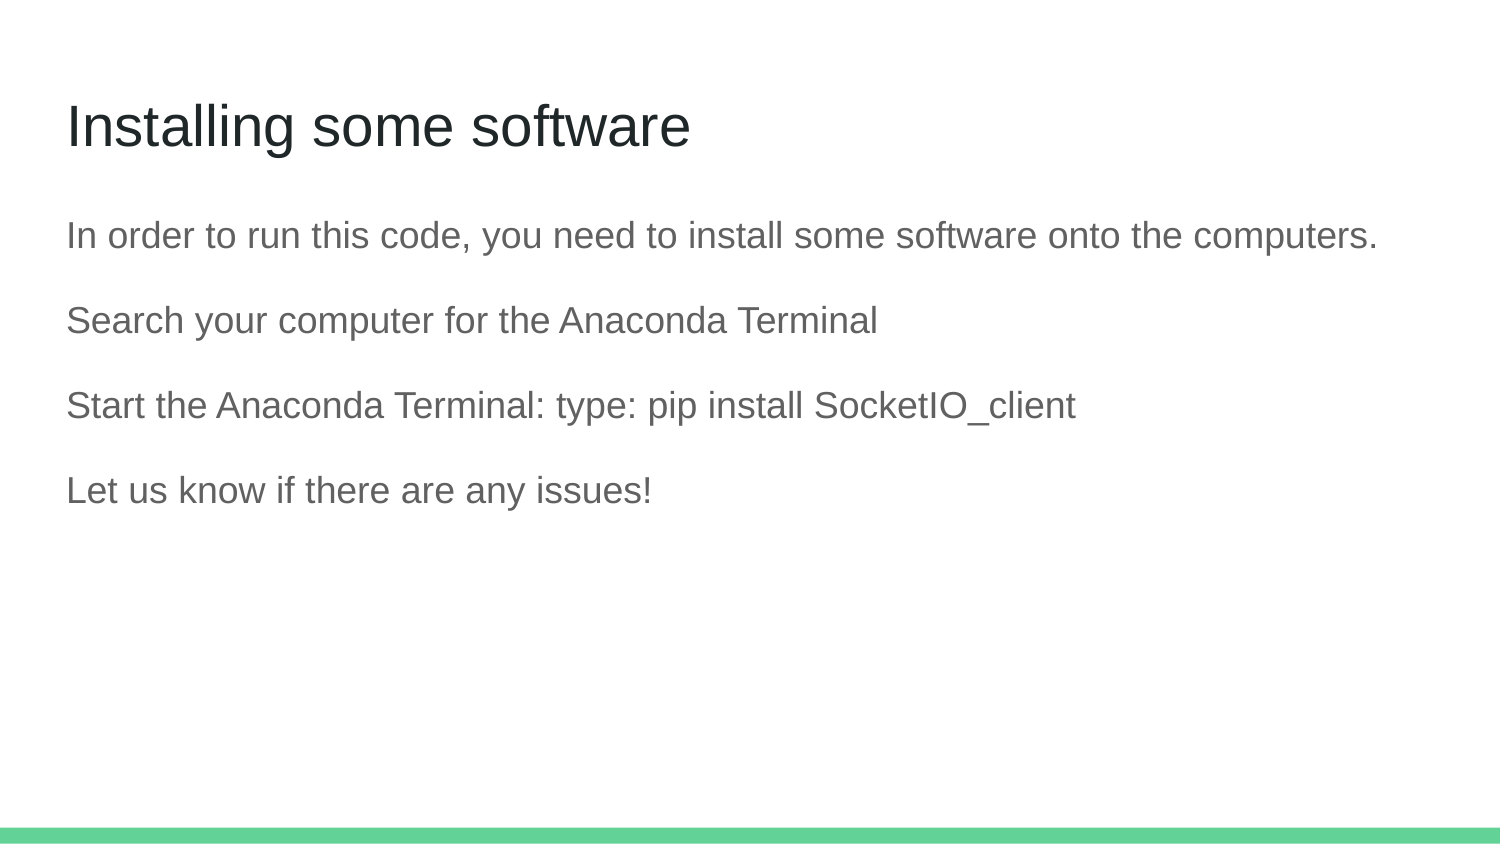

# Installing some software
In order to run this code, you need to install some software onto the computers.
Search your computer for the Anaconda Terminal
Start the Anaconda Terminal: type: pip install SocketIO_client
Let us know if there are any issues!